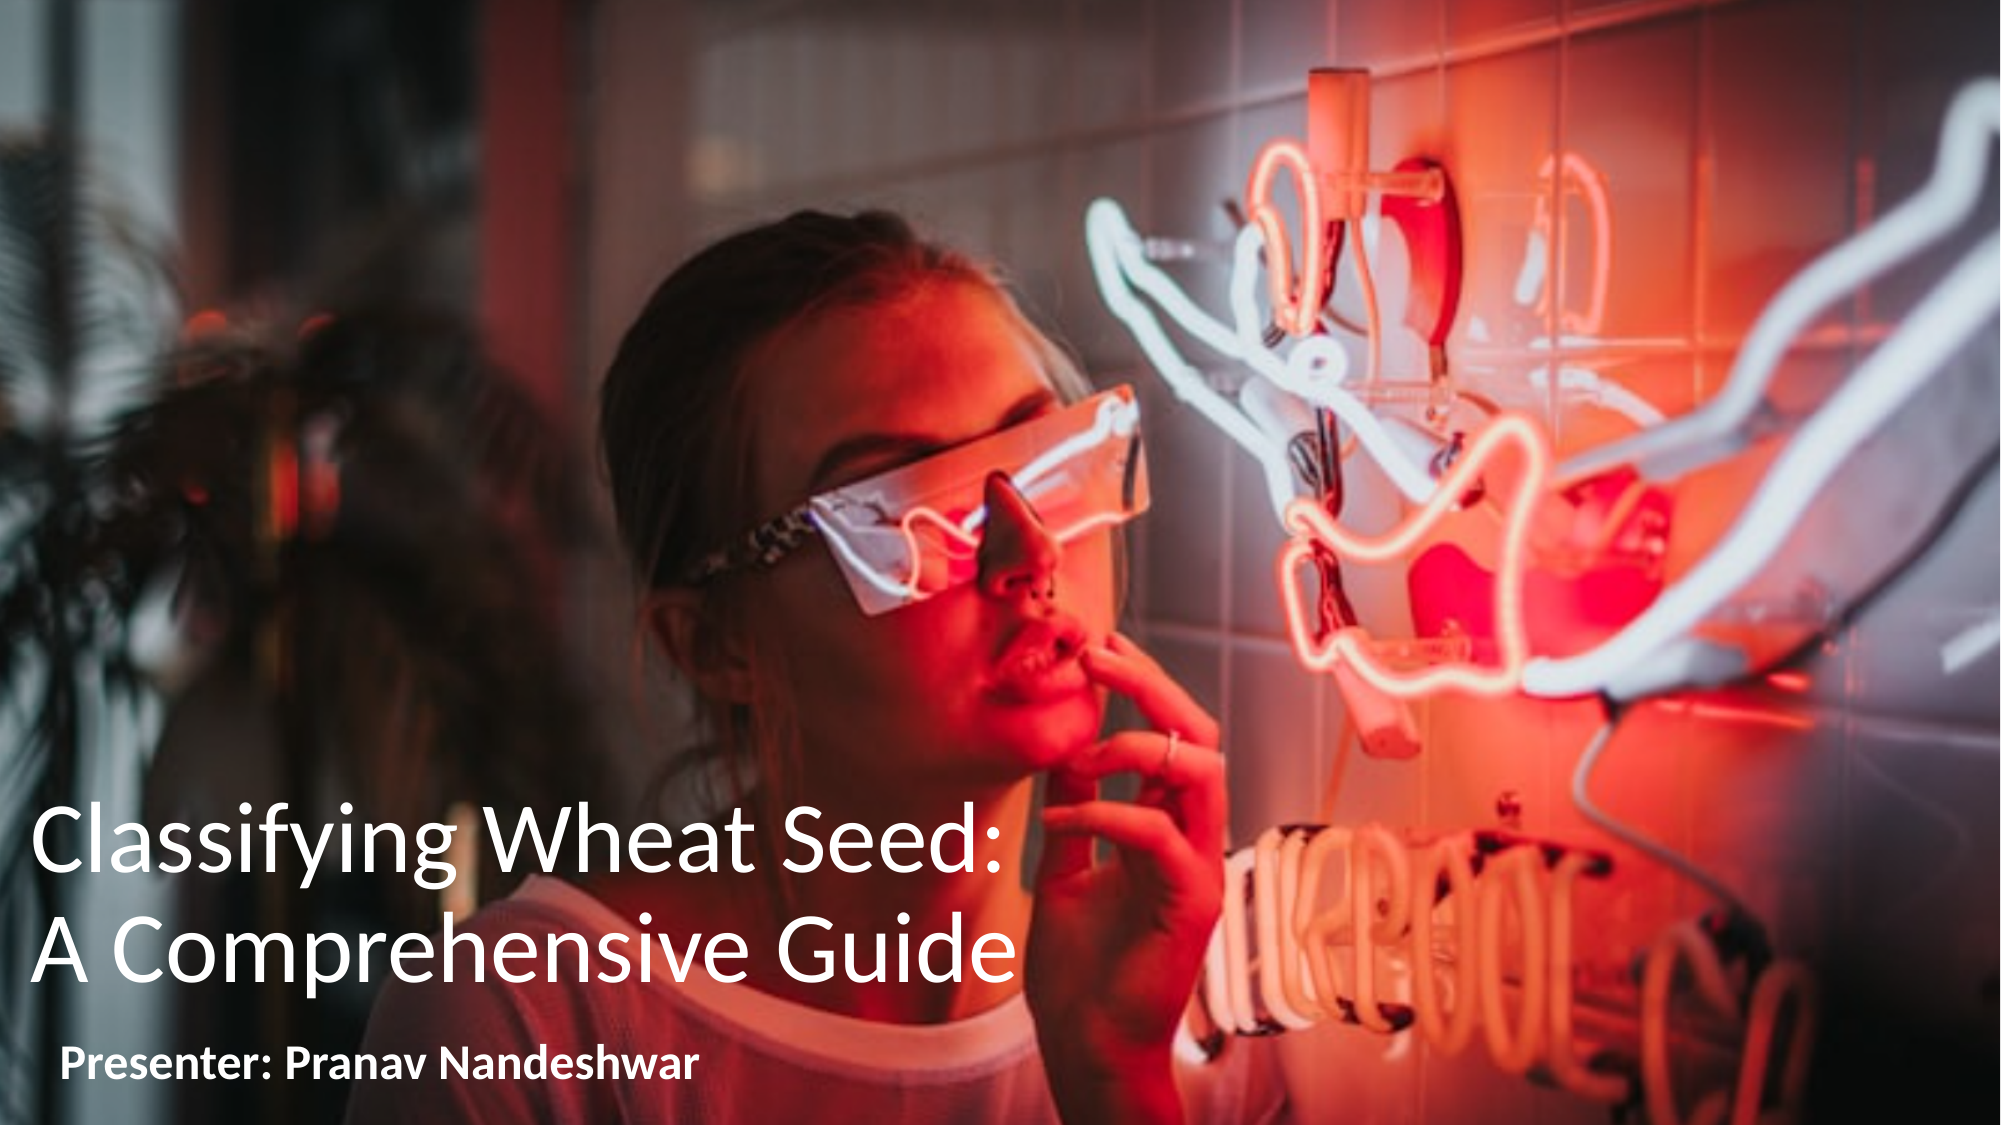

# Classifying Wheat Seed: A Comprehensive Guide
Presenter: Pranav Nandeshwar